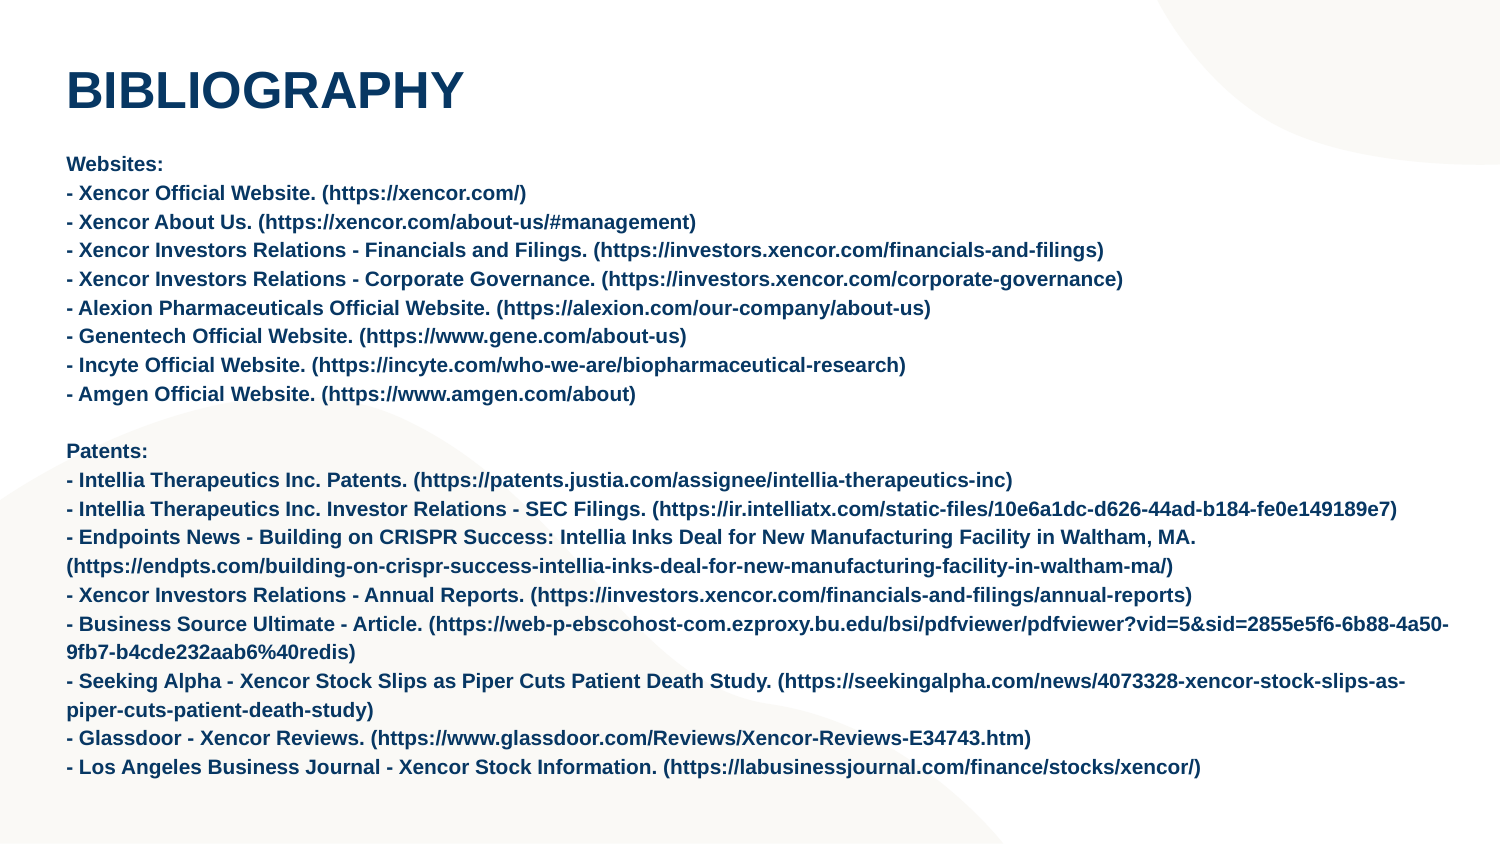

# BIBLIOGRAPHY

Websites:
- Xencor Official Website. (https://xencor.com/)
- Xencor About Us. (https://xencor.com/about-us/#management)
- Xencor Investors Relations - Financials and Filings. (https://investors.xencor.com/financials-and-filings)
- Xencor Investors Relations - Corporate Governance. (https://investors.xencor.com/corporate-governance)
- Alexion Pharmaceuticals Official Website. (https://alexion.com/our-company/about-us)
- Genentech Official Website. (https://www.gene.com/about-us)
- Incyte Official Website. (https://incyte.com/who-we-are/biopharmaceutical-research)
- Amgen Official Website. (https://www.amgen.com/about)

Patents:
- Intellia Therapeutics Inc. Patents. (https://patents.justia.com/assignee/intellia-therapeutics-inc)
- Intellia Therapeutics Inc. Investor Relations - SEC Filings. (https://ir.intelliatx.com/static-files/10e6a1dc-d626-44ad-b184-fe0e149189e7)
- Endpoints News - Building on CRISPR Success: Intellia Inks Deal for New Manufacturing Facility in Waltham, MA. (https://endpts.com/building-on-crispr-success-intellia-inks-deal-for-new-manufacturing-facility-in-waltham-ma/)
- Xencor Investors Relations - Annual Reports. (https://investors.xencor.com/financials-and-filings/annual-reports)
- Business Source Ultimate - Article. (https://web-p-ebscohost-com.ezproxy.bu.edu/bsi/pdfviewer/pdfviewer?vid=5&sid=2855e5f6-6b88-4a50-9fb7-b4cde232aab6%40redis)
- Seeking Alpha - Xencor Stock Slips as Piper Cuts Patient Death Study. (https://seekingalpha.com/news/4073328-xencor-stock-slips-as-piper-cuts-patient-death-study)
- Glassdoor - Xencor Reviews. (https://www.glassdoor.com/Reviews/Xencor-Reviews-E34743.htm)
- Los Angeles Business Journal - Xencor Stock Information. (https://labusinessjournal.com/finance/stocks/xencor/)